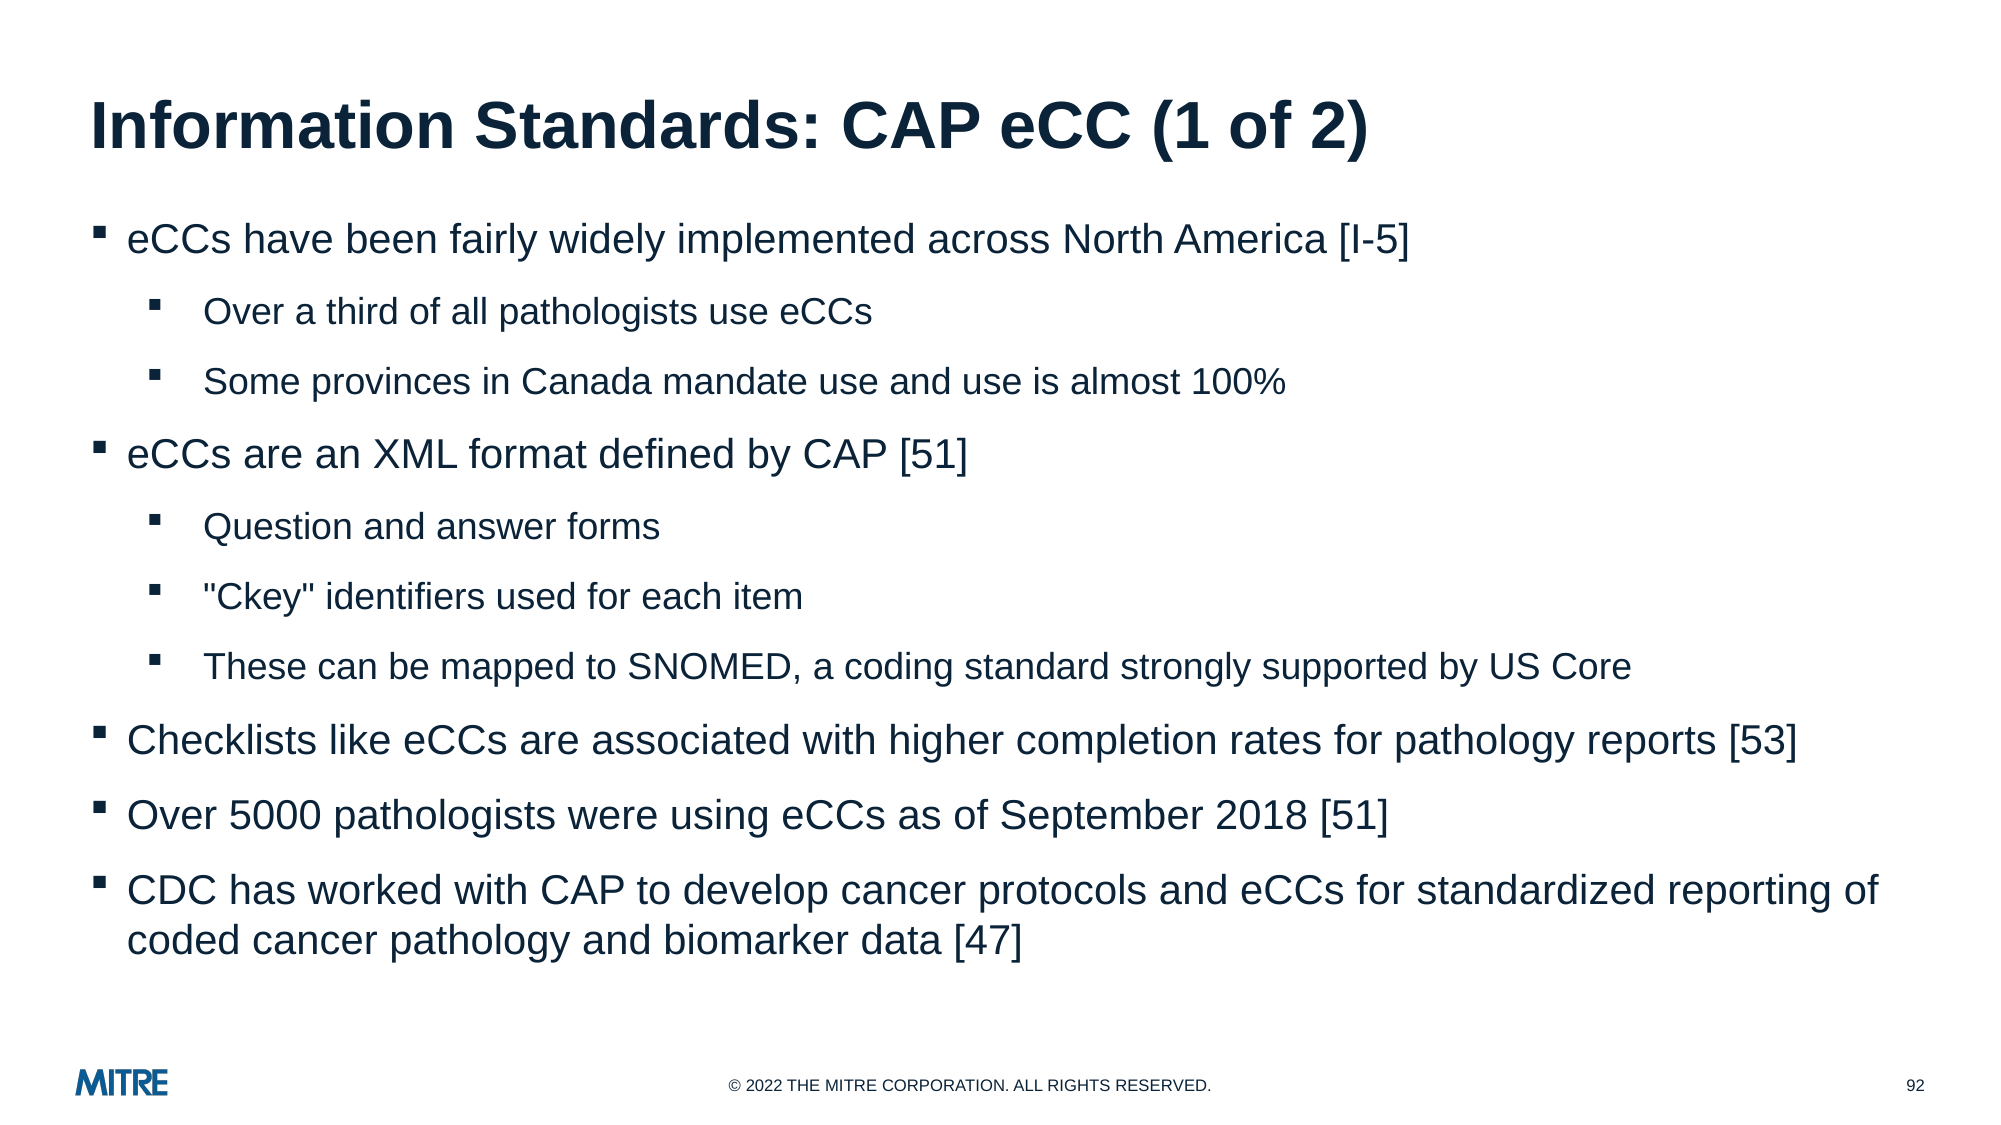

# Information Standards: CAP eCC (1 of 2)
eCCs have been fairly widely implemented across North America [I-5]
Over a third of all pathologists use eCCs
Some provinces in Canada mandate use and use is almost 100%
eCCs are an XML format defined by CAP [51]
Question and answer forms
"Ckey" identifiers used for each item
These can be mapped to SNOMED, a coding standard strongly supported by US Core
Checklists like eCCs are associated with higher completion rates for pathology reports [53]
Over 5000 pathologists were using eCCs as of September 2018 [51]
CDC has worked with CAP to develop cancer protocols and eCCs for standardized reporting of coded cancer pathology and biomarker data [47]
92